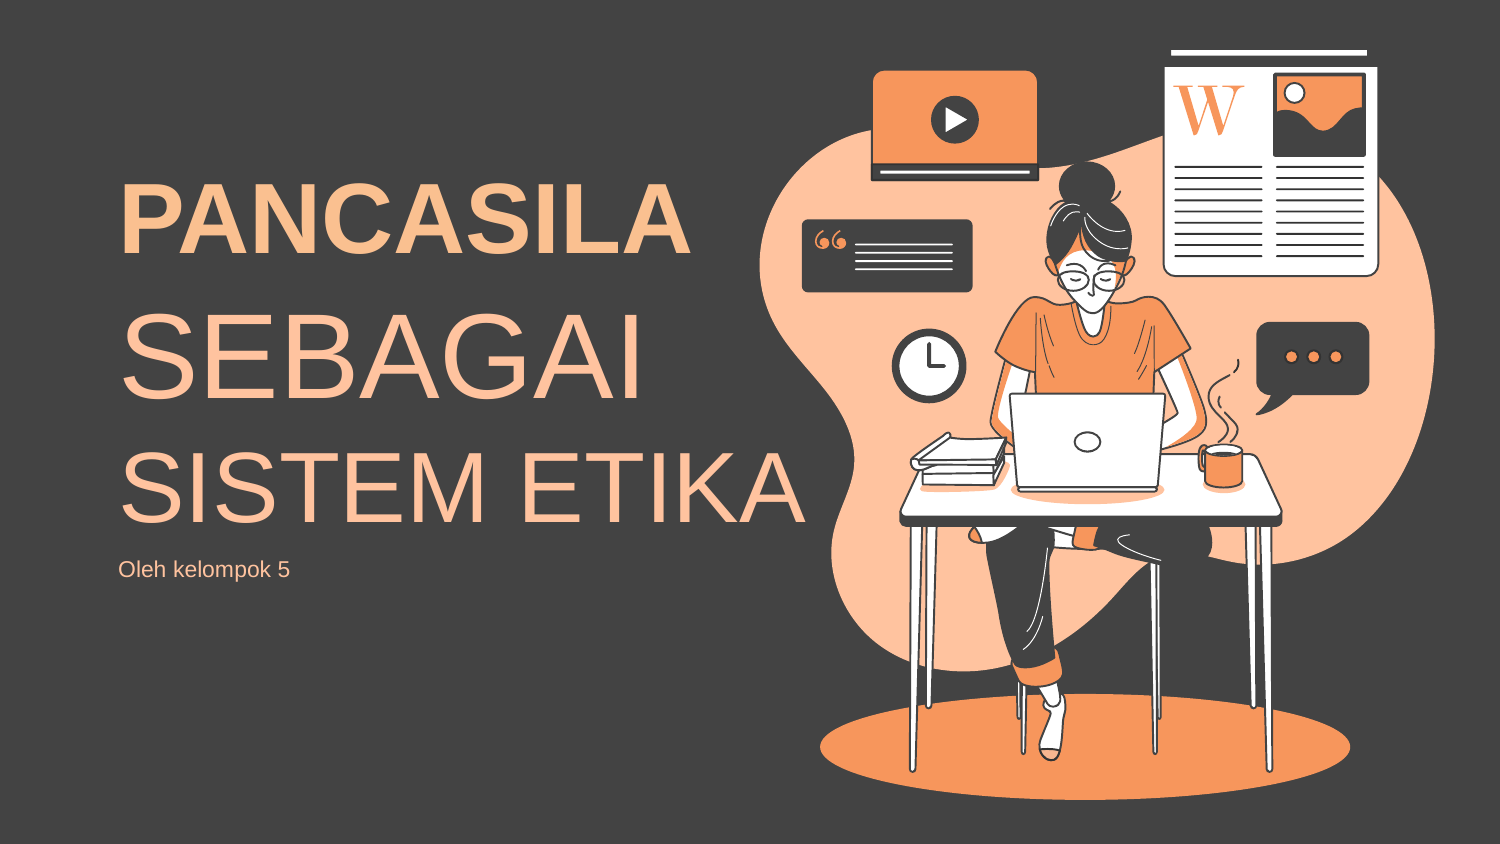

# PANCASILA SEBAGAI SISTEM ETIKA
Oleh kelompok 5